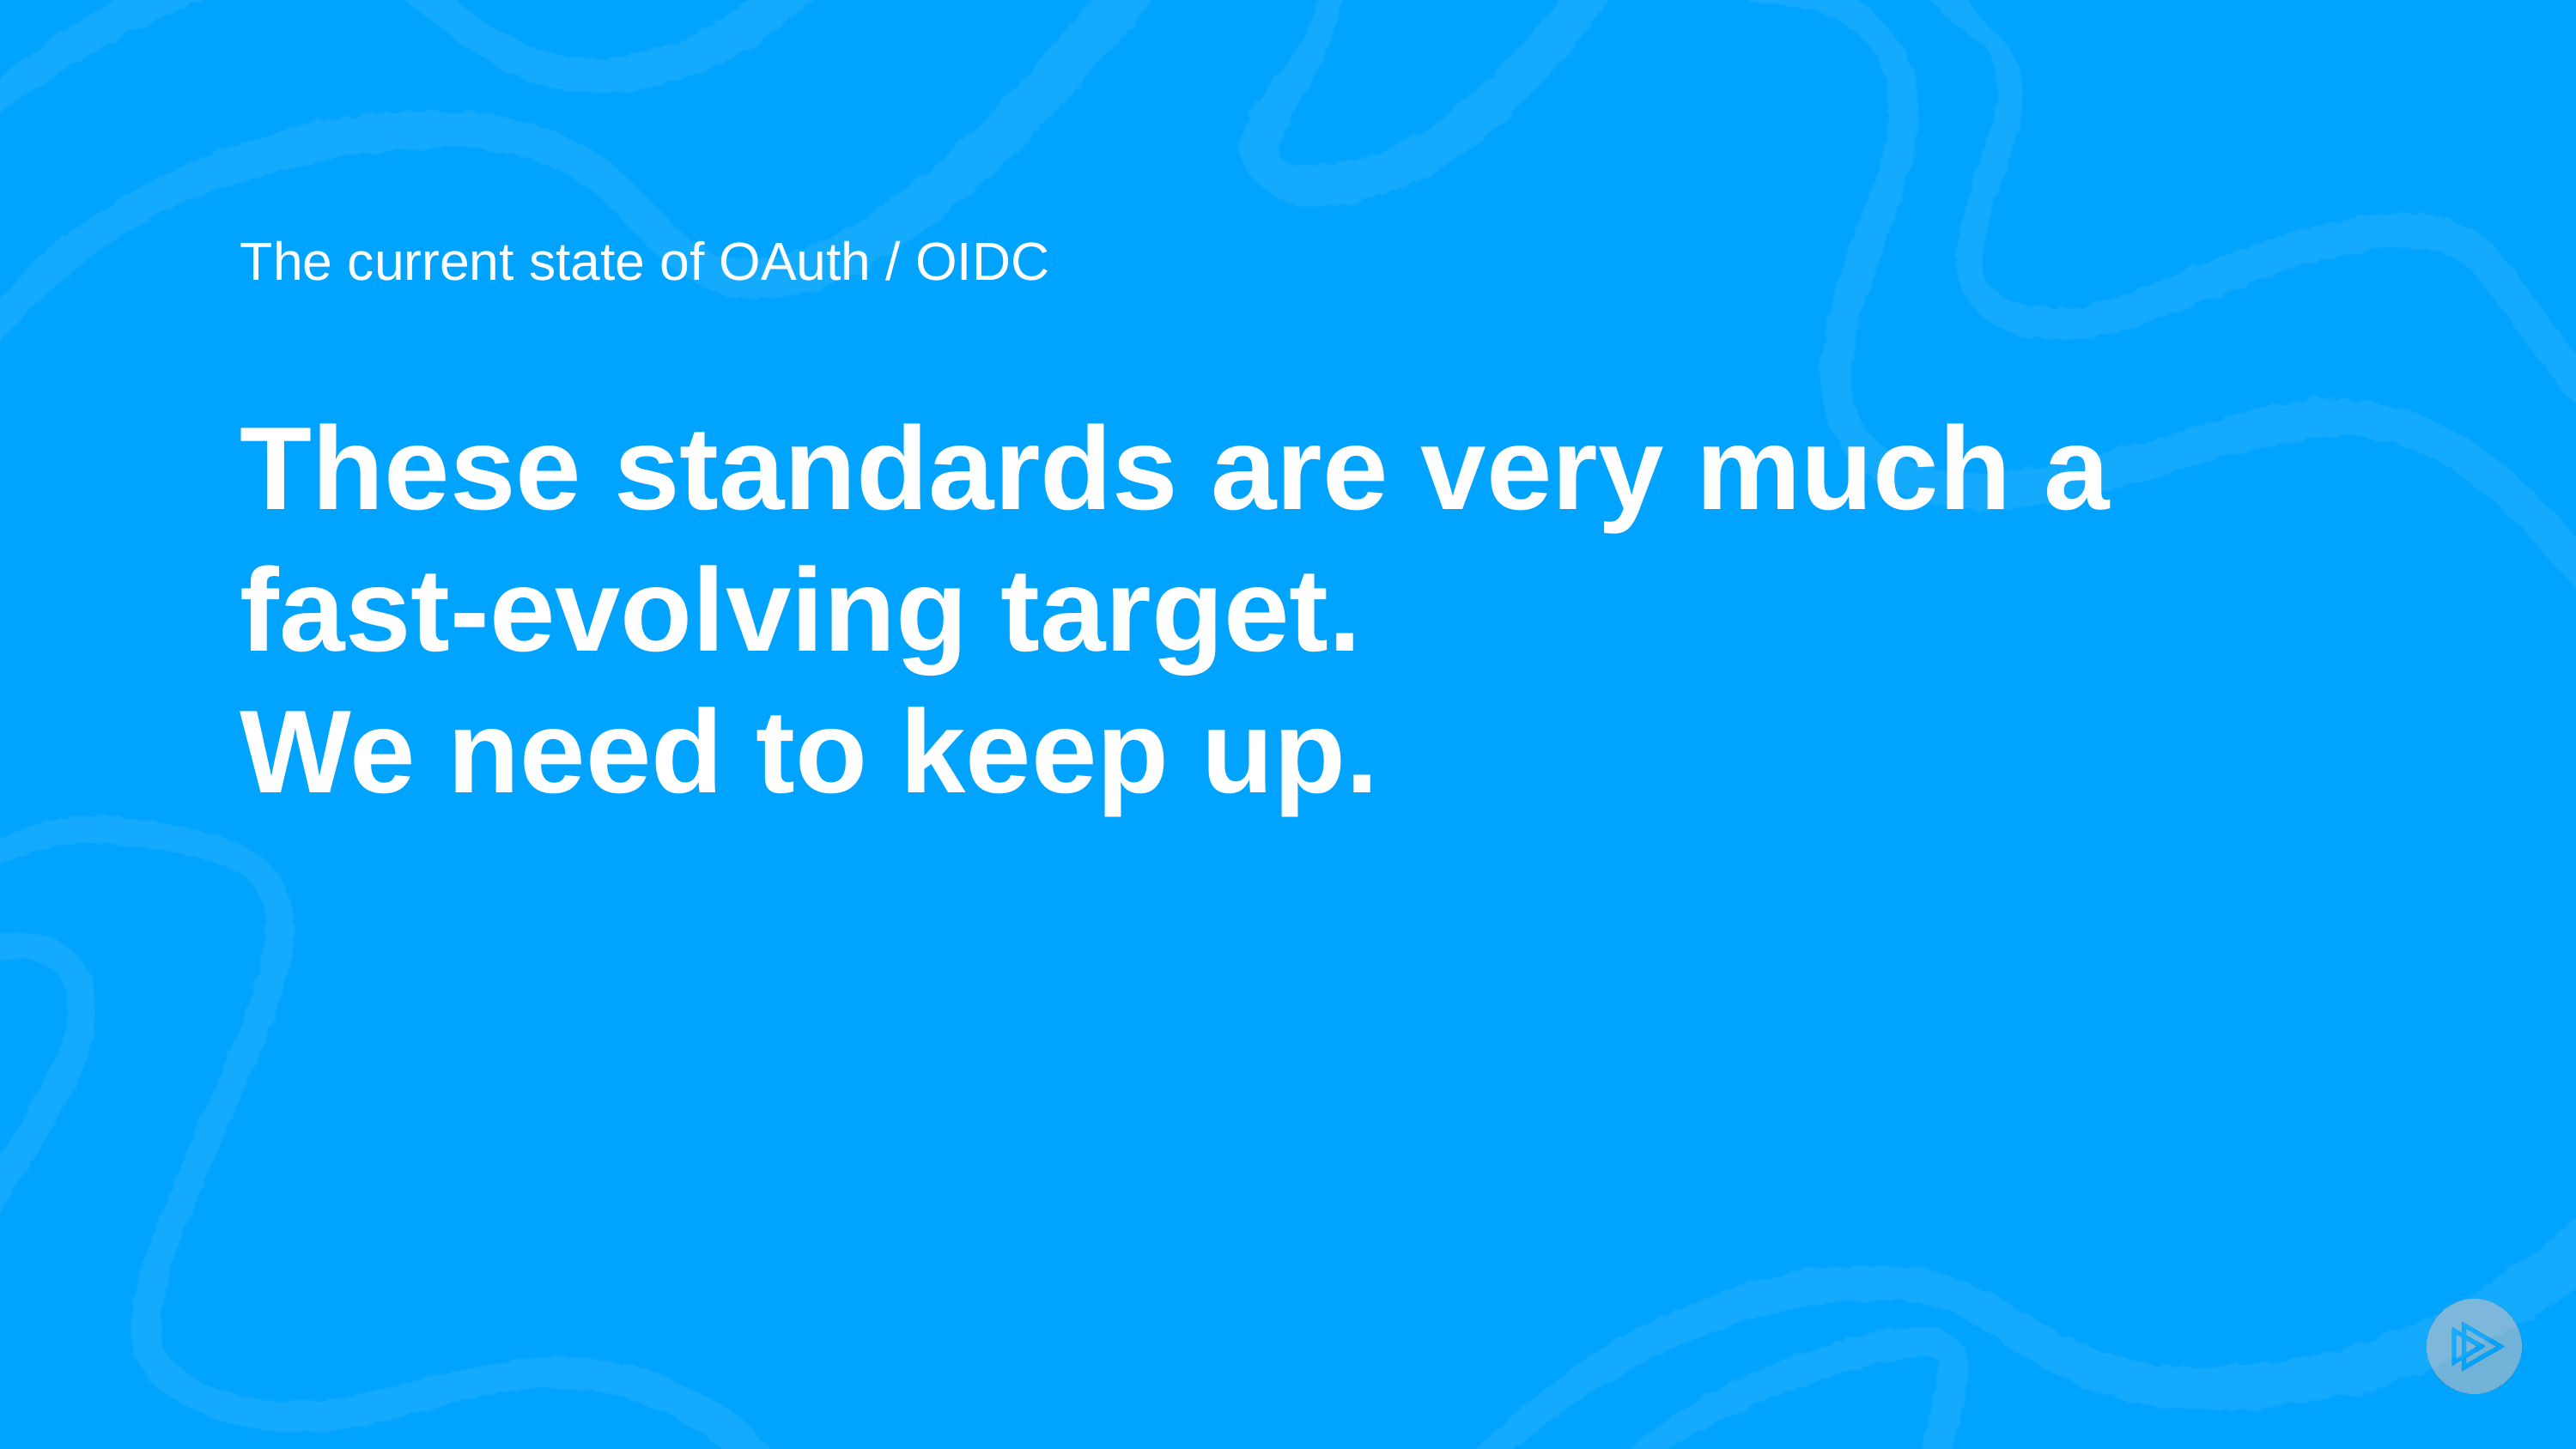

The current state of OAuth / OIDC
# These standards are very much a fast-evolving target. We need to keep up.